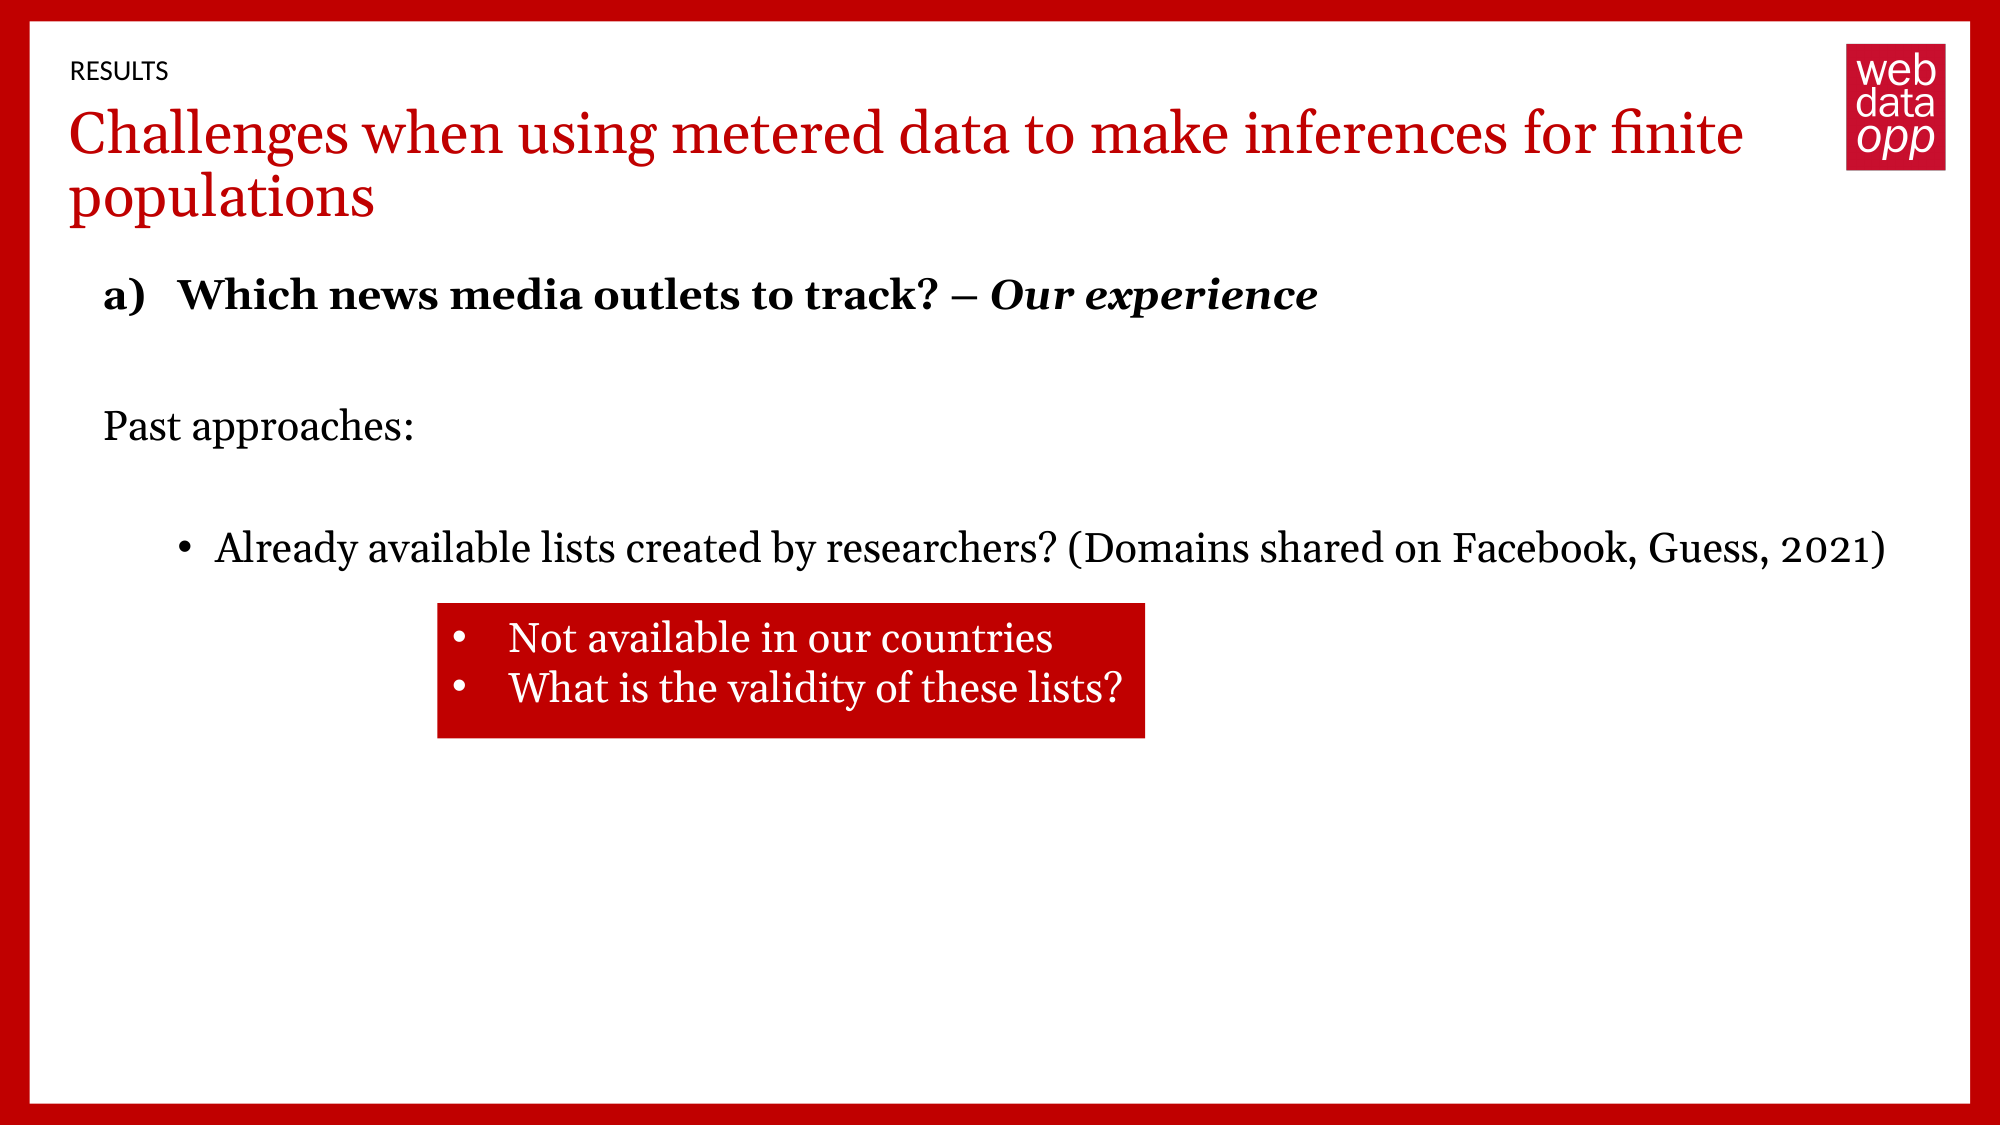

RESULTS
# Challenges when using metered data to make inferences for finite populations
Which news media outlets to track? – Our experience

Past approaches:

Already available lists created by researchers? (Domains shared on Facebook, Guess, 2021)

Not available in our countries
What is the validity of these lists?